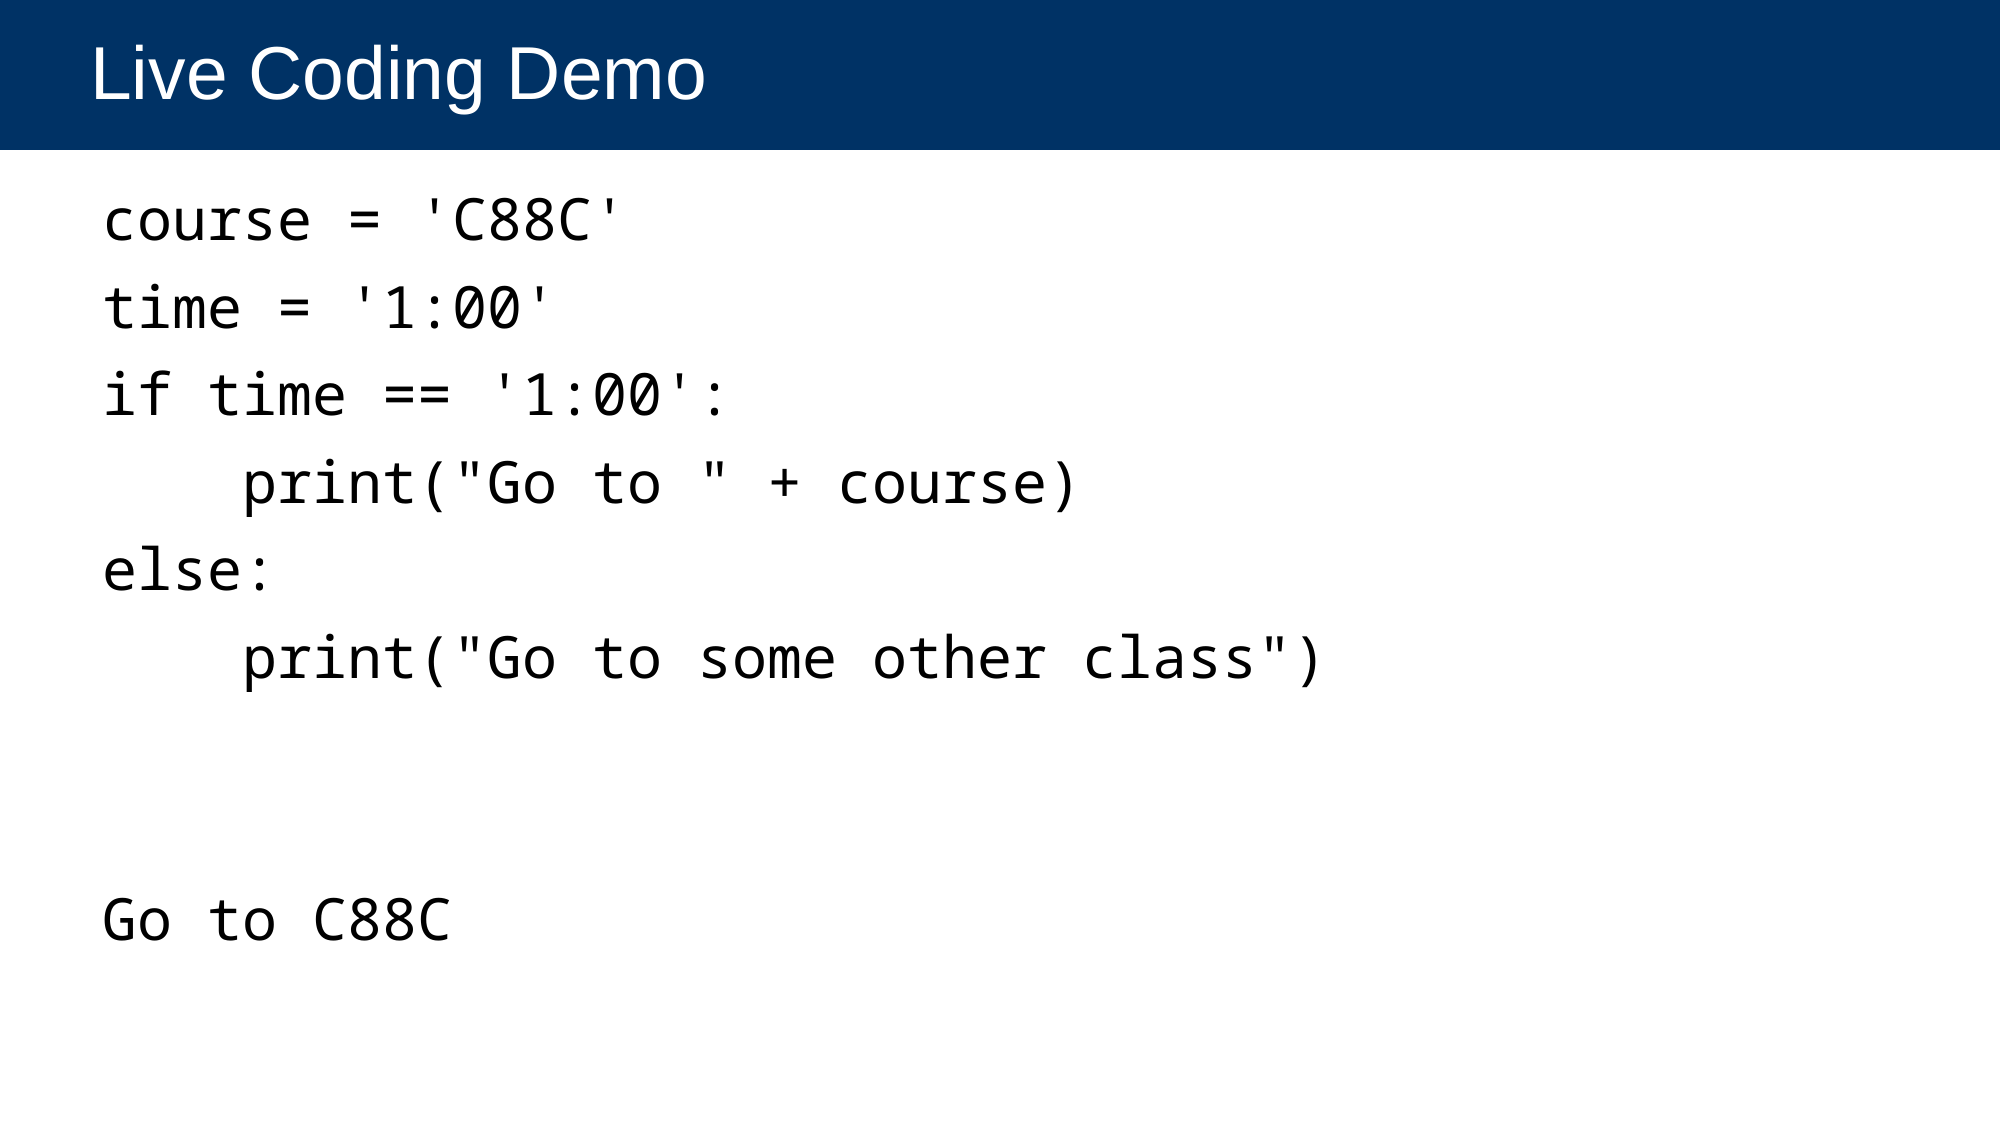

# Live Coding Demo
course = 'C88C'
time = '1:00'
if time == '1:00':
    print("Go to " + course)
else:
    print("Go to some other class")

Go to C88C